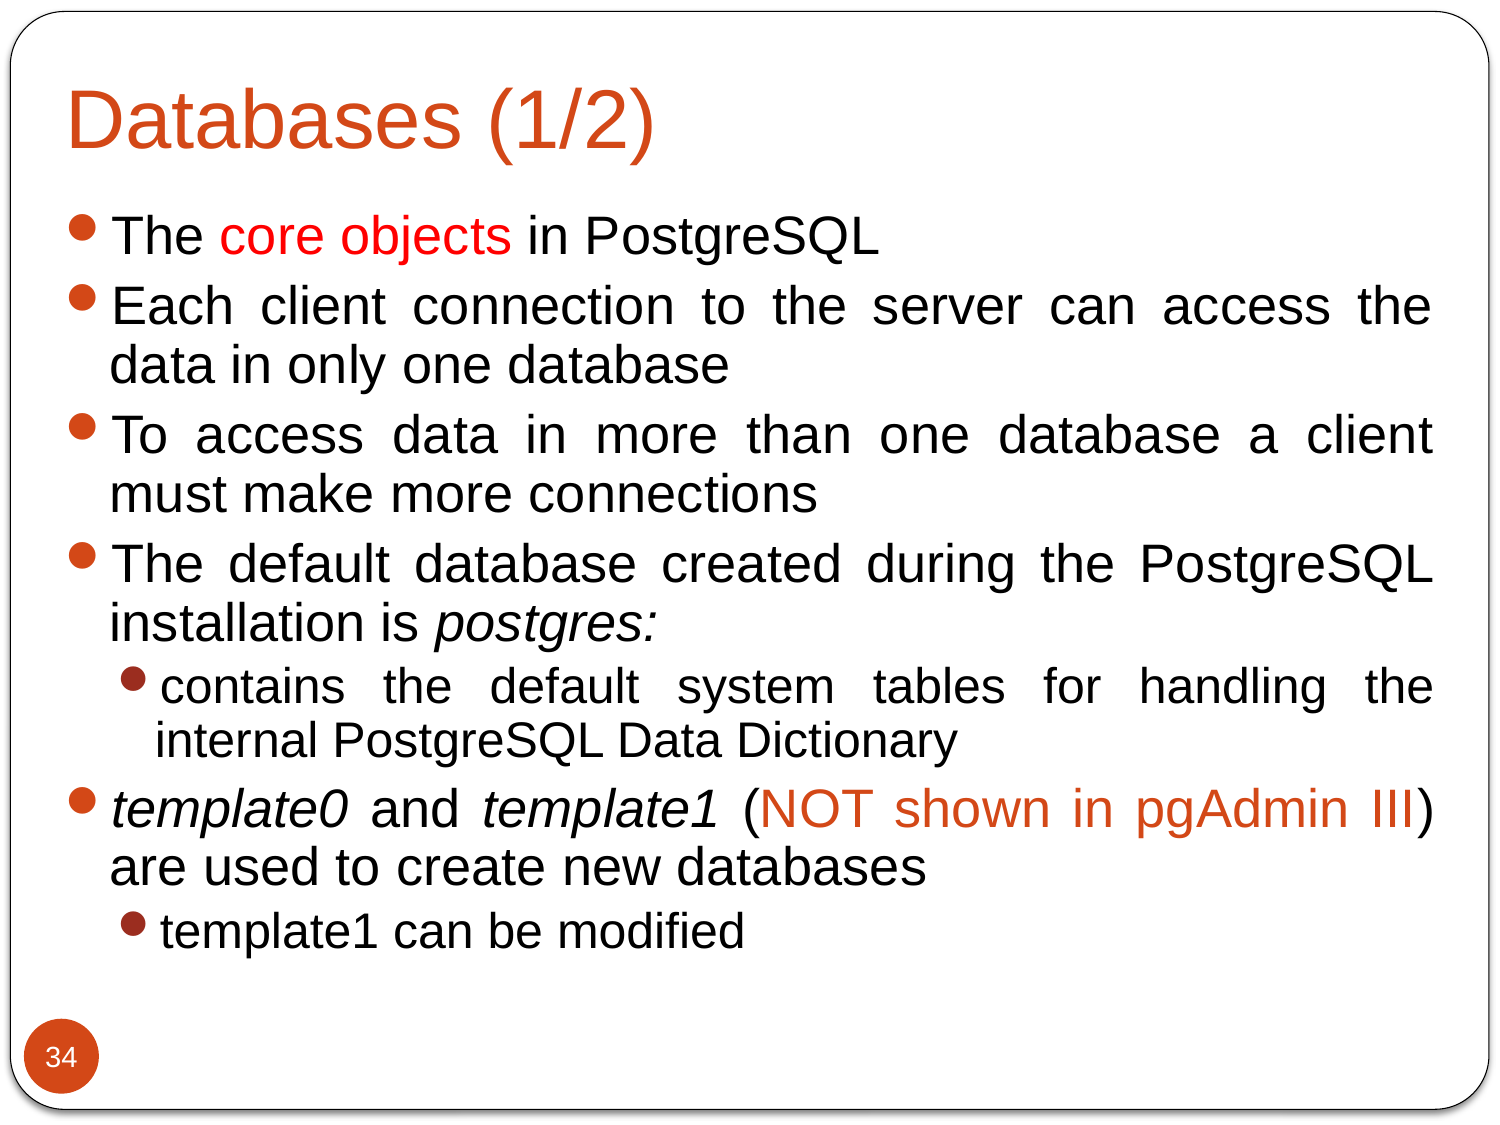

# Databases (1/2)
The core objects in PostgreSQL
Each client connection to the server can access the data in only one database
To access data in more than one database a client must make more connections
The default database created during the PostgreSQL installation is postgres:
contains the default system tables for handling the internal PostgreSQL Data Dictionary
template0 and template1 (NOT shown in pgAdmin III) are used to create new databases
template1 can be modified
34